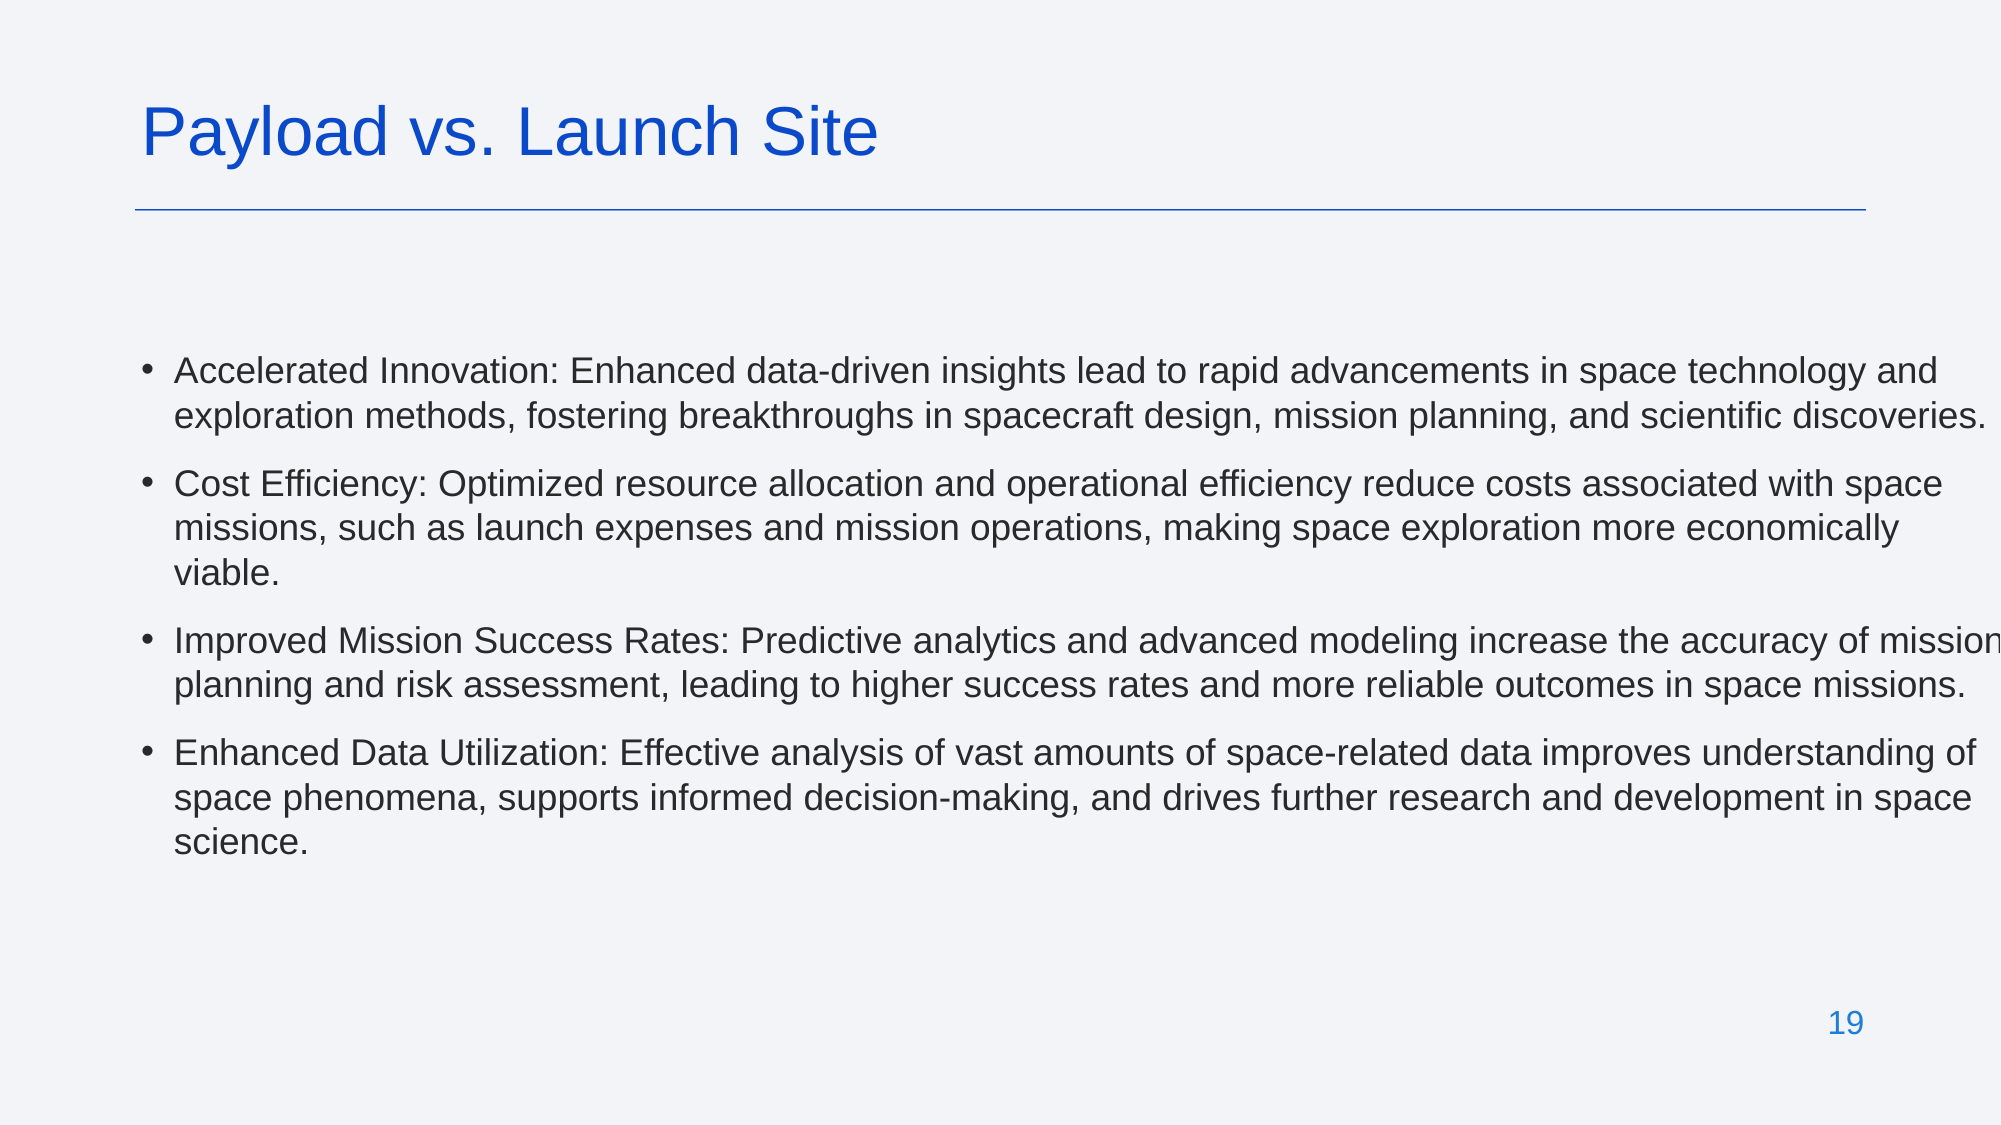

Payload vs. Launch Site
Accelerated Innovation: Enhanced data-driven insights lead to rapid advancements in space technology and exploration methods, fostering breakthroughs in spacecraft design, mission planning, and scientific discoveries.
Cost Efficiency: Optimized resource allocation and operational efficiency reduce costs associated with space missions, such as launch expenses and mission operations, making space exploration more economically viable.
Improved Mission Success Rates: Predictive analytics and advanced modeling increase the accuracy of mission planning and risk assessment, leading to higher success rates and more reliable outcomes in space missions.
Enhanced Data Utilization: Effective analysis of vast amounts of space-related data improves understanding of space phenomena, supports informed decision-making, and drives further research and development in space science.
19